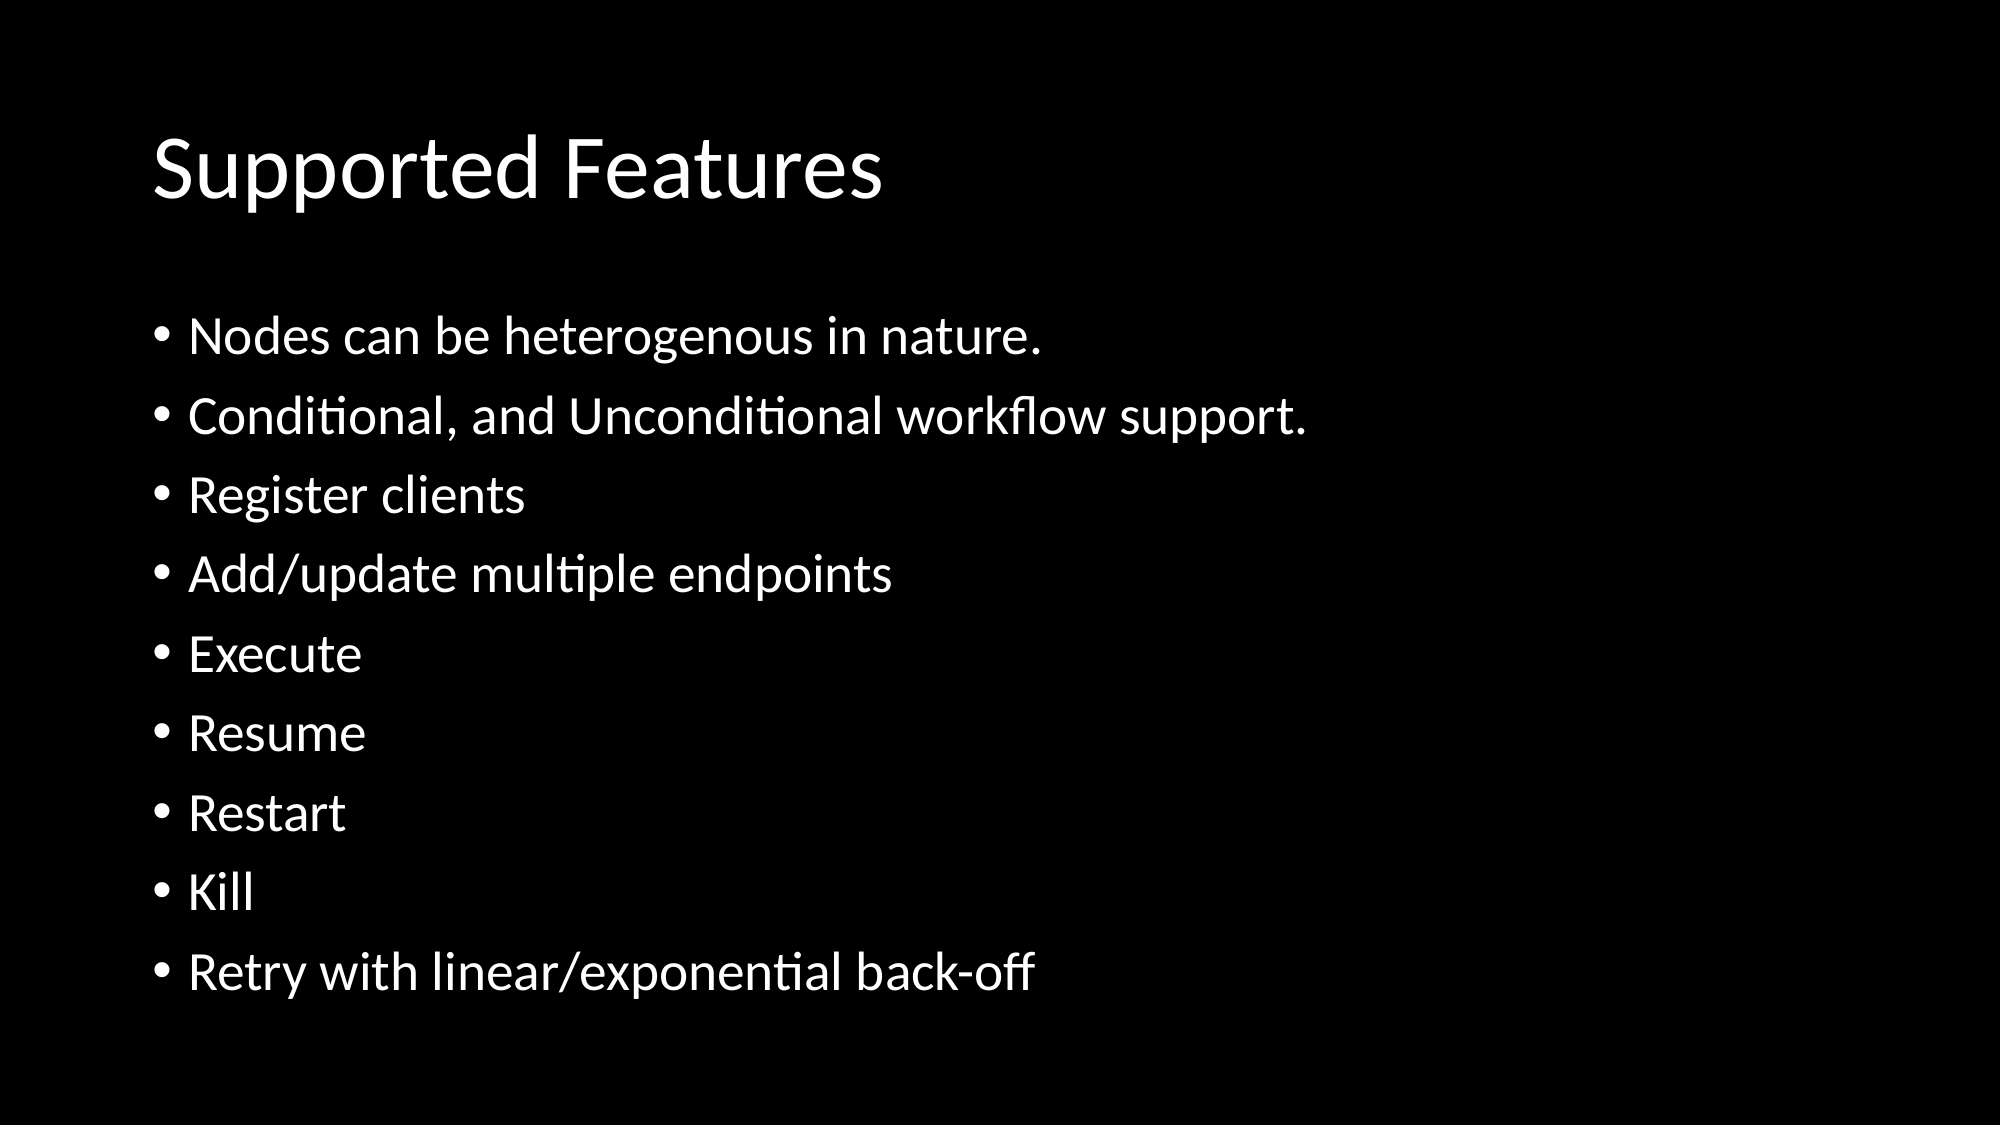

# Supported Features
Nodes can be heterogenous in nature.
Conditional, and Unconditional workflow support.
Register clients
Add/update multiple endpoints
Execute
Resume
Restart
Kill
Retry with linear/exponential back-off